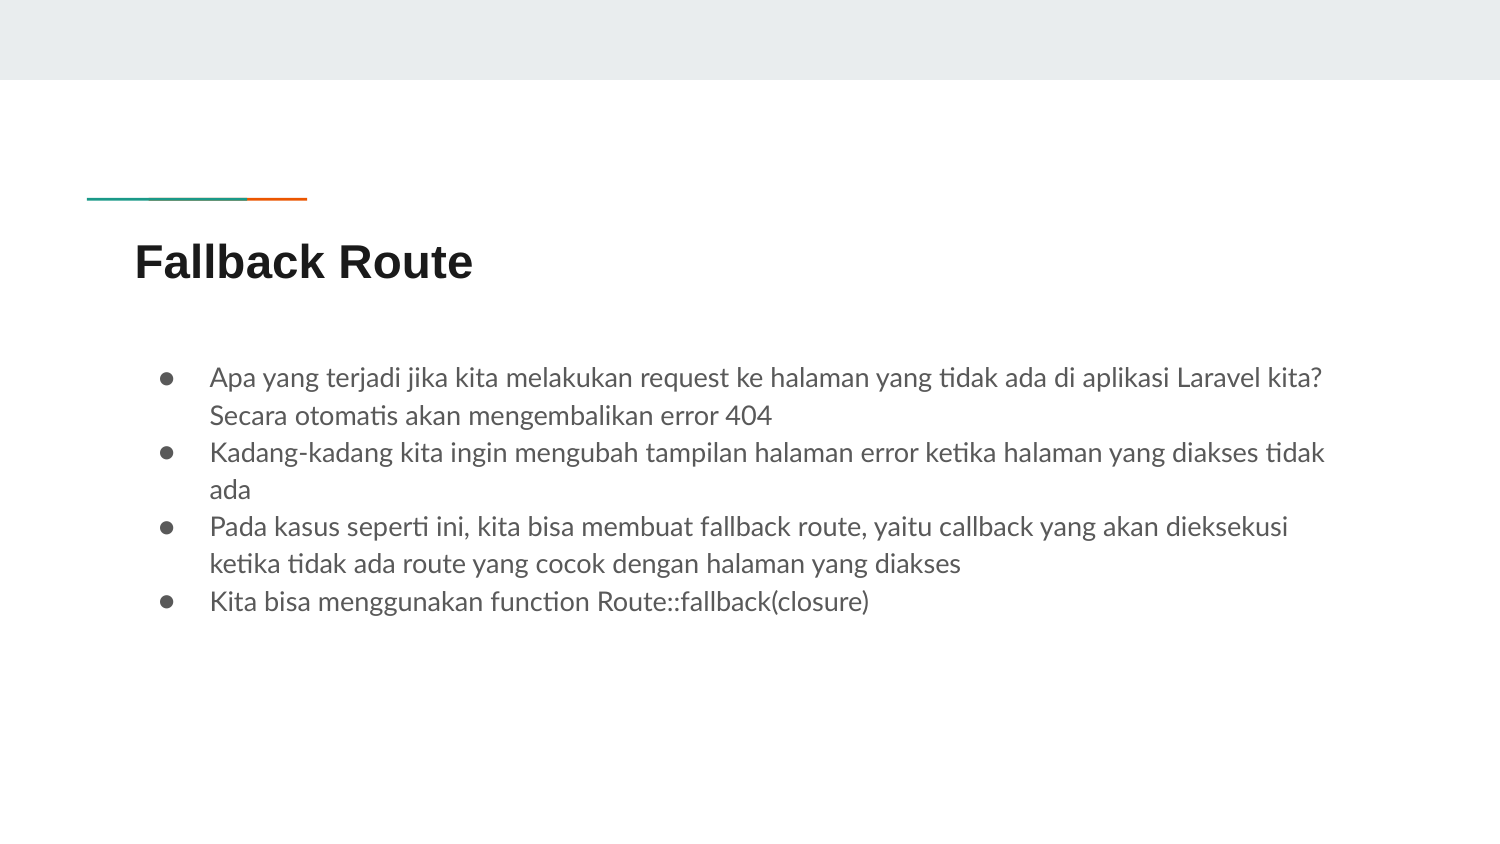

# Fallback Route
Apa yang terjadi jika kita melakukan request ke halaman yang tidak ada di aplikasi Laravel kita? Secara otomatis akan mengembalikan error 404
Kadang-kadang kita ingin mengubah tampilan halaman error ketika halaman yang diakses tidak ada
Pada kasus seperti ini, kita bisa membuat fallback route, yaitu callback yang akan dieksekusi ketika tidak ada route yang cocok dengan halaman yang diakses
Kita bisa menggunakan function Route::fallback(closure)